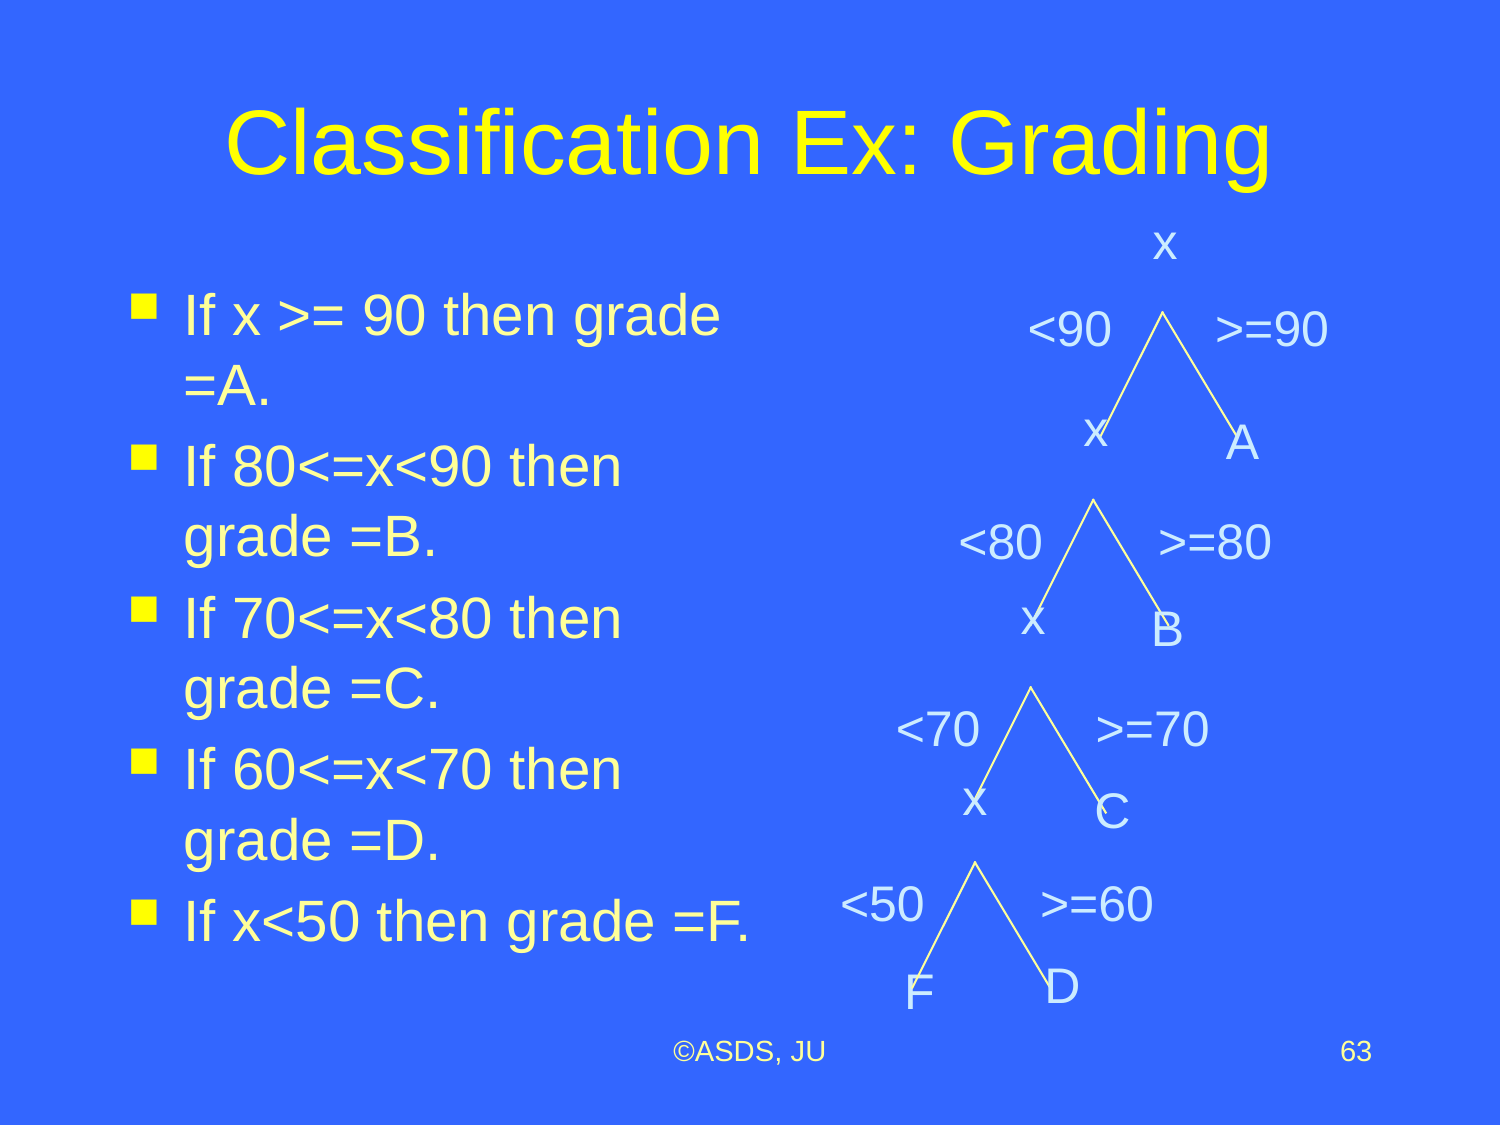

# Classification Ex: Grading
x

<90
>=90
If x >= 90 then grade =A.
If 80<=x<90 then grade =B.
If 70<=x<80 then grade =C.
If 60<=x<70 then grade =D.
If x<50 then grade =F.
x
A

<80
>=80
x
B

<70
>=70
x
C

<50
>=60
D
F
©ASDS, JU
63